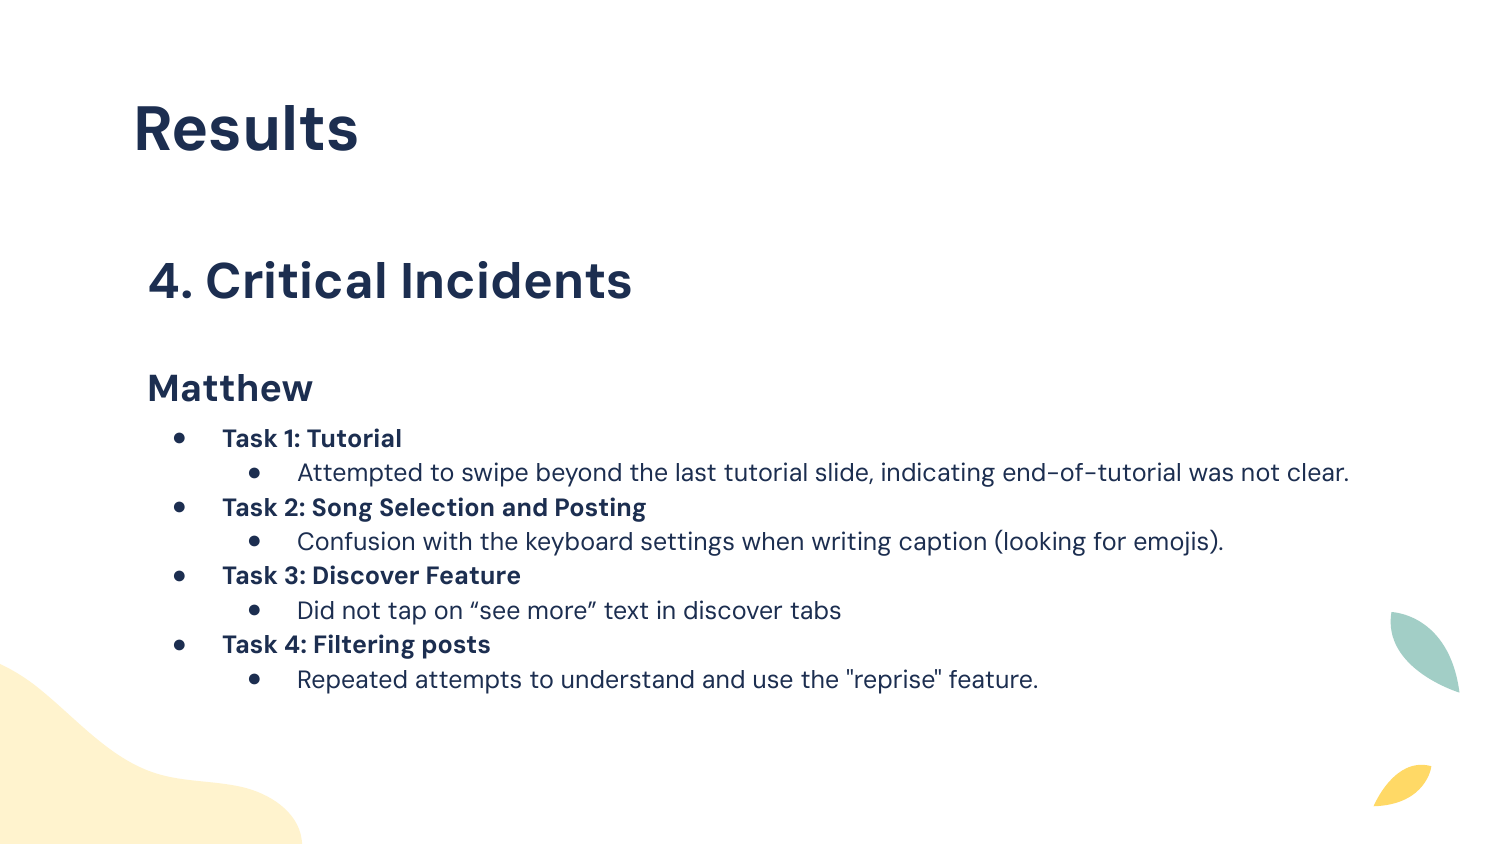

# Results
4. Critical Incidents
Matthew
Task 1: Tutorial
Attempted to swipe beyond the last tutorial slide, indicating end-of-tutorial was not clear.
Task 2: Song Selection and Posting
Confusion with the keyboard settings when writing caption (looking for emojis).
Task 3: Discover Feature
Did not tap on “see more” text in discover tabs
Task 4: Filtering posts
Repeated attempts to understand and use the "reprise" feature.